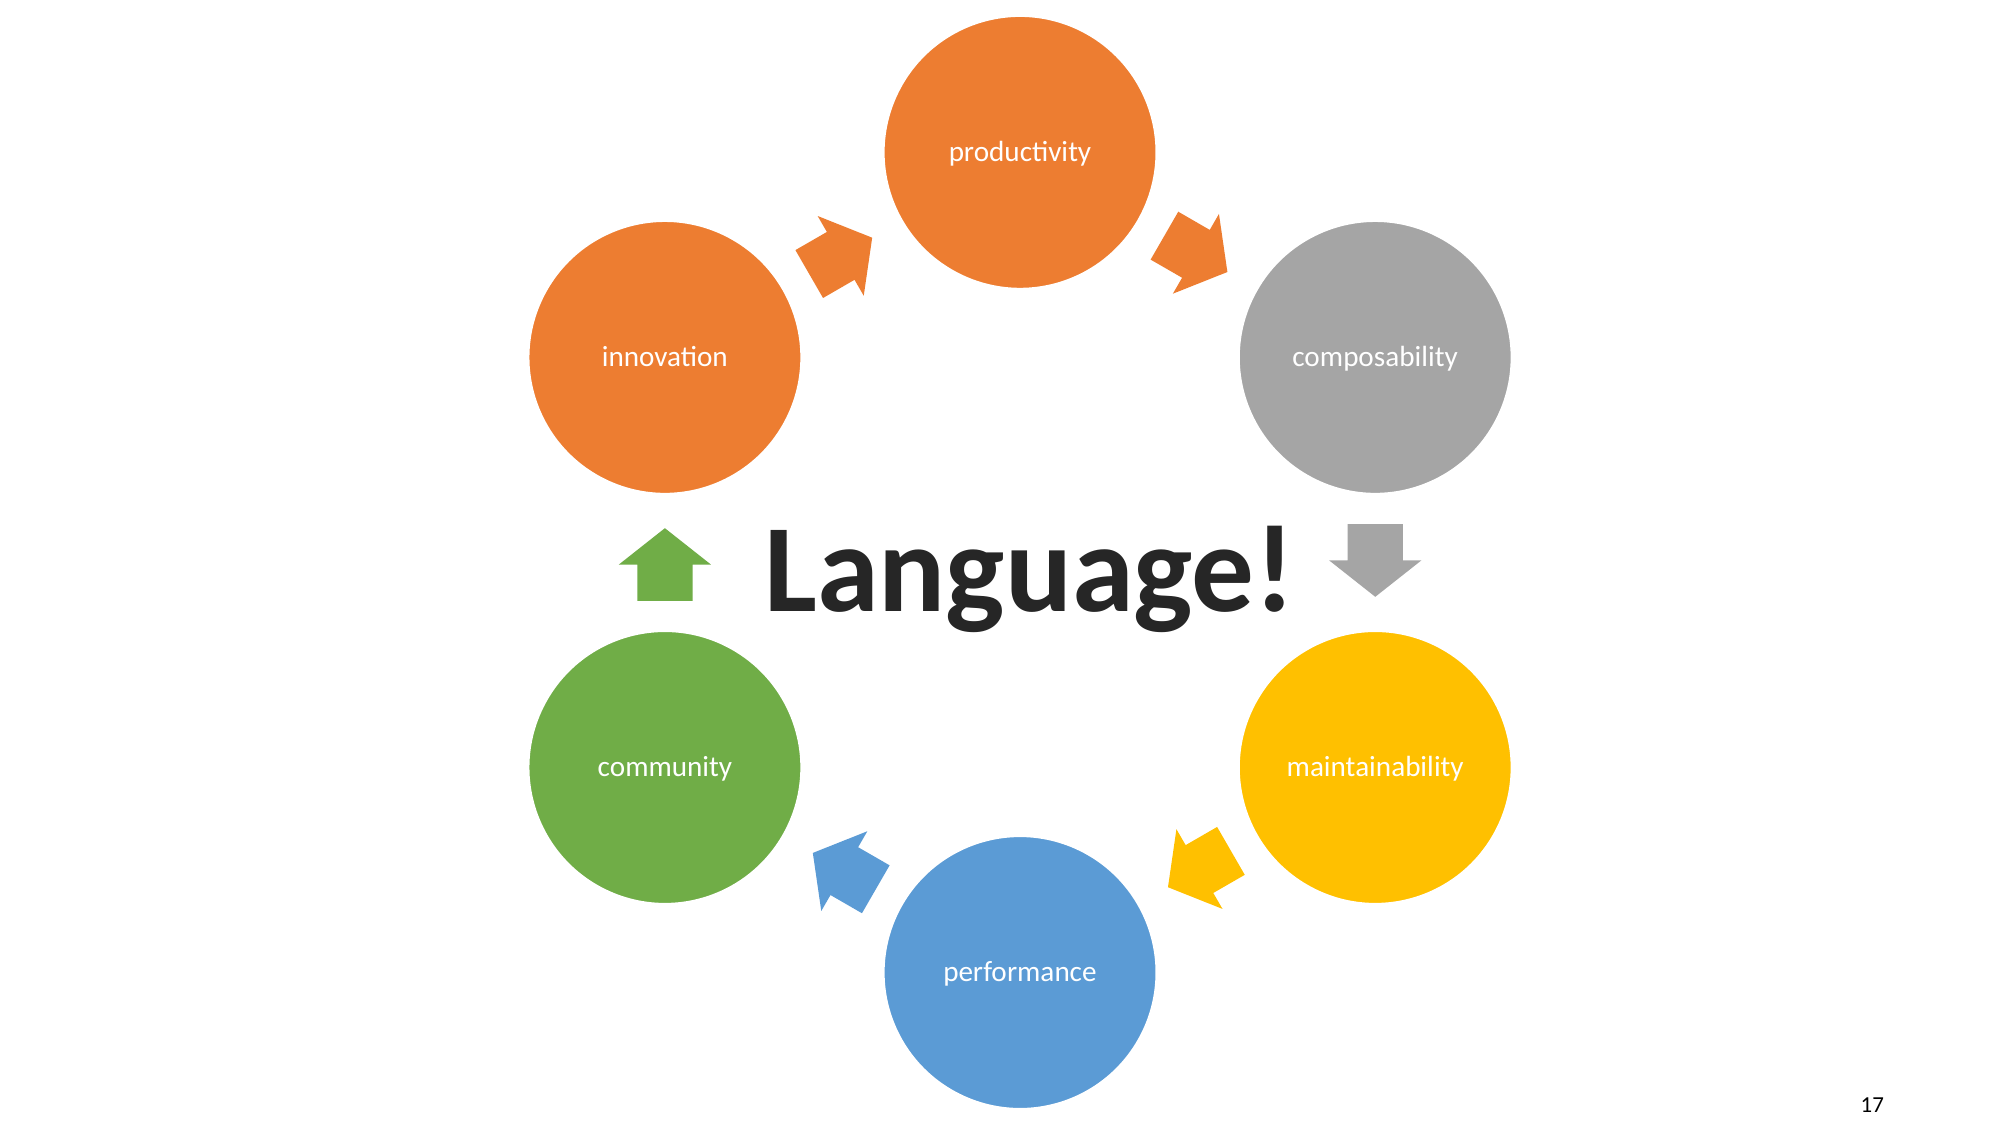

productivity

composability

maintainability

performance

community

innovation

Language!